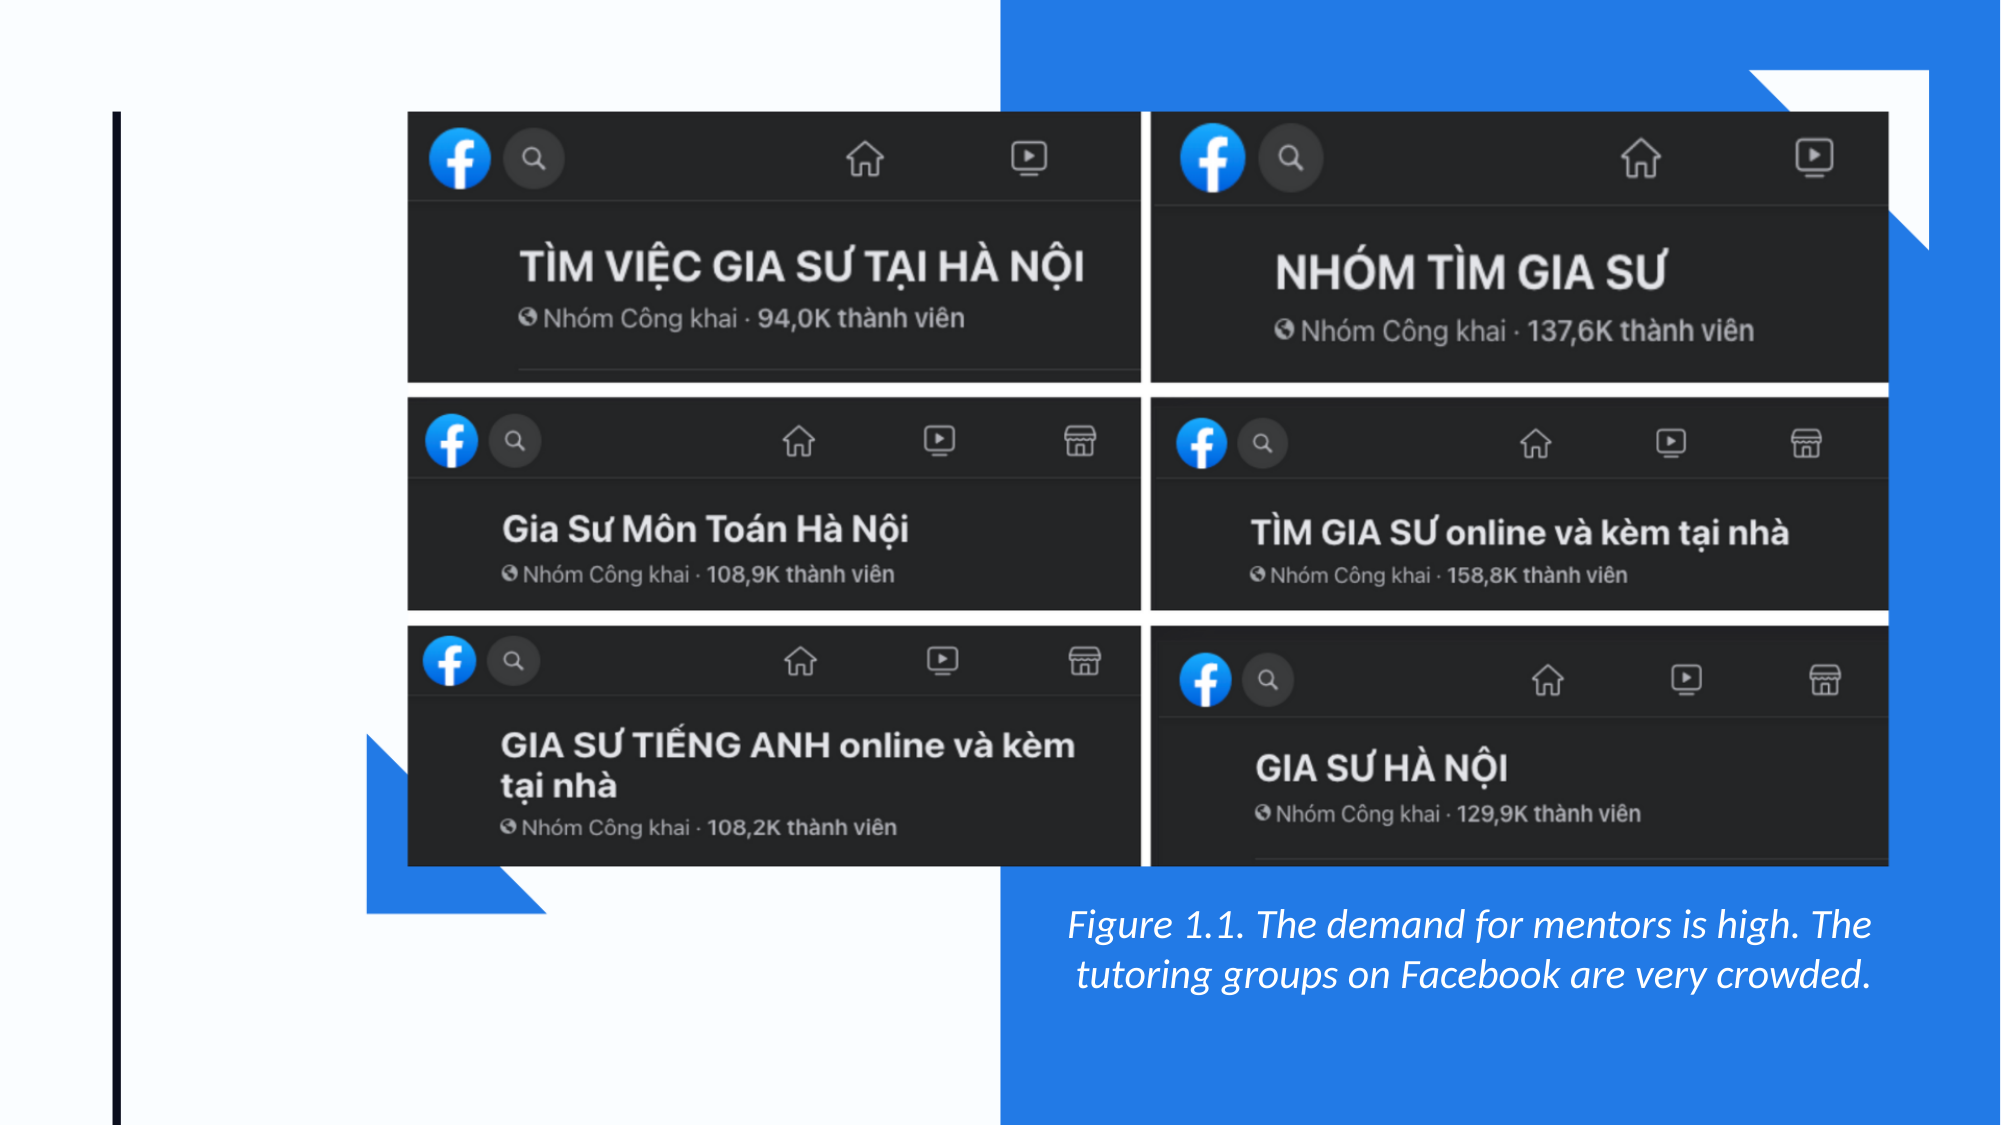

Figure 1.1. The demand for mentors is high. The tutoring groups on Facebook are very crowded.